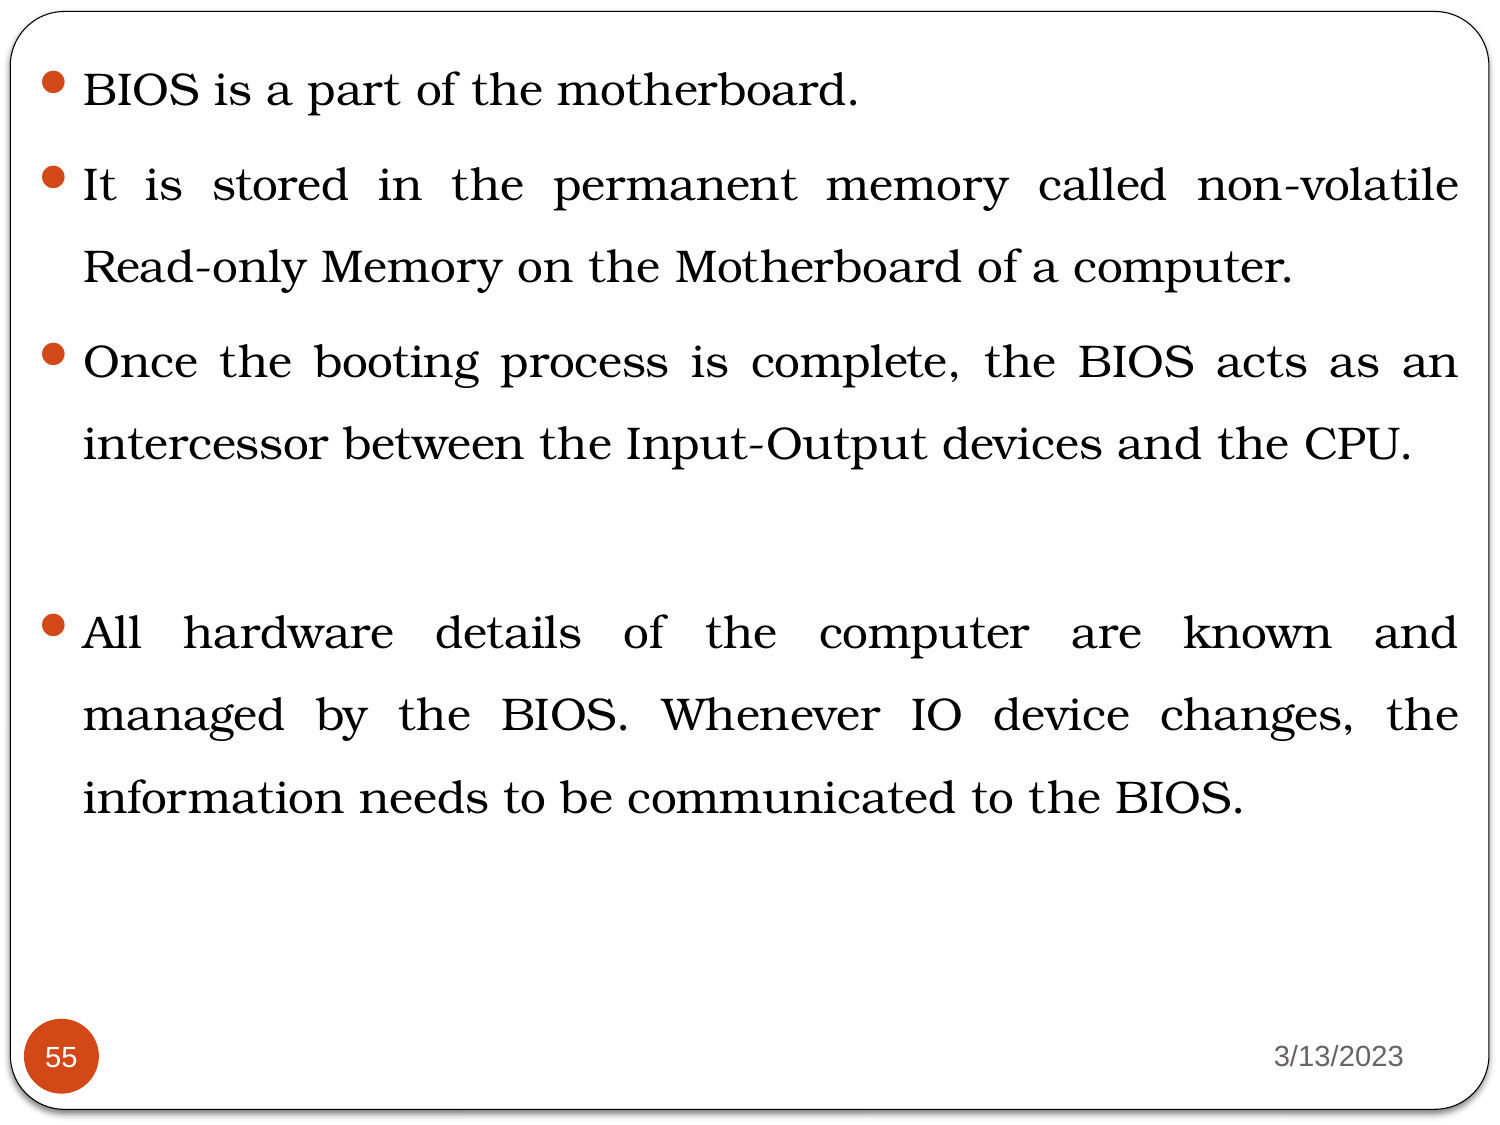

BIOS is a part of the motherboard.
It is stored in the permanent memory called non-volatile Read-only Memory on the Motherboard of a computer.
Once the booting process is complete, the BIOS acts as an intercessor between the Input-Output devices and the CPU.

All hardware details of the computer are known and managed by the BIOS. Whenever IO device changes, the information needs to be communicated to the BIOS.

3/13/2023
55